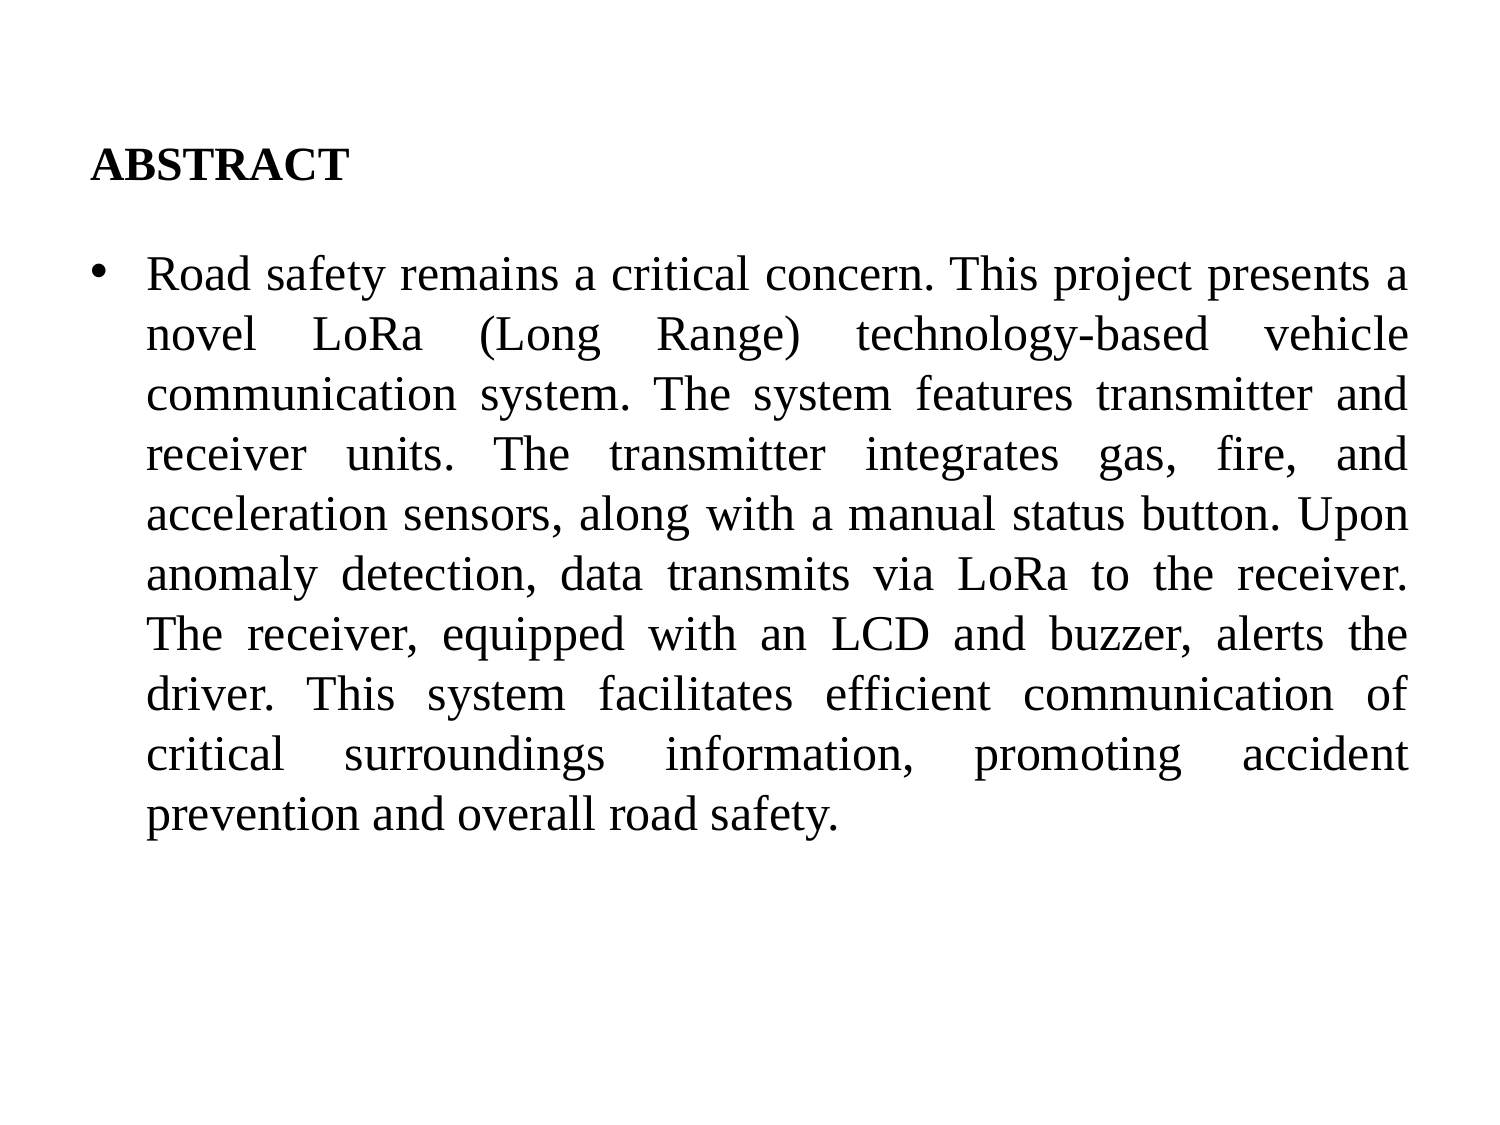

# ABSTRACT
Road safety remains a critical concern. This project presents a novel LoRa (Long Range) technology-based vehicle communication system. The system features transmitter and receiver units. The transmitter integrates gas, fire, and acceleration sensors, along with a manual status button. Upon anomaly detection, data transmits via LoRa to the receiver. The receiver, equipped with an LCD and buzzer, alerts the driver. This system facilitates efficient communication of critical surroundings information, promoting accident prevention and overall road safety.